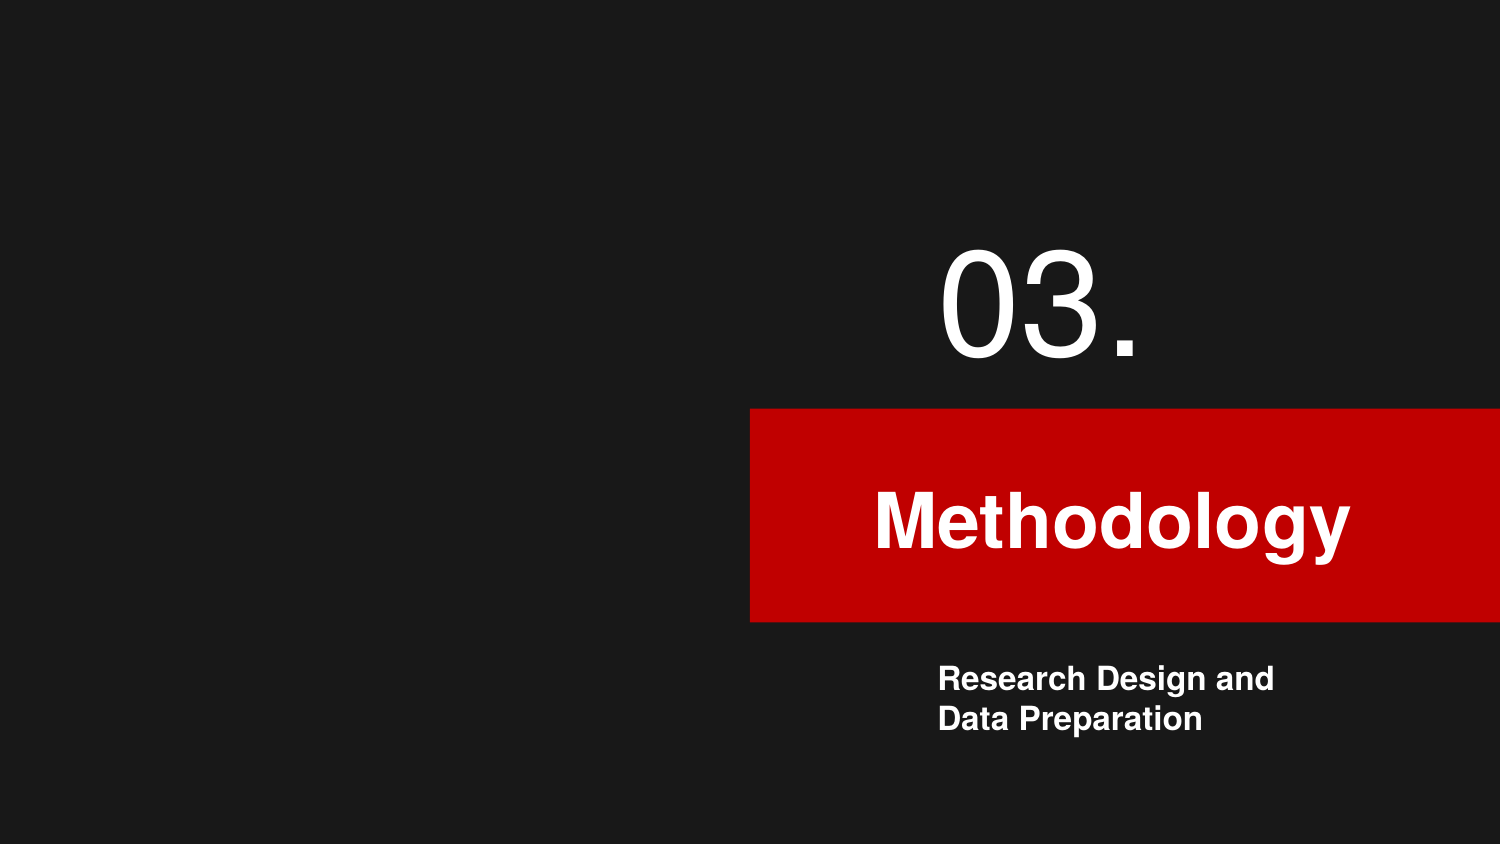

03.

# Methodology
Research Design and Data Preparation